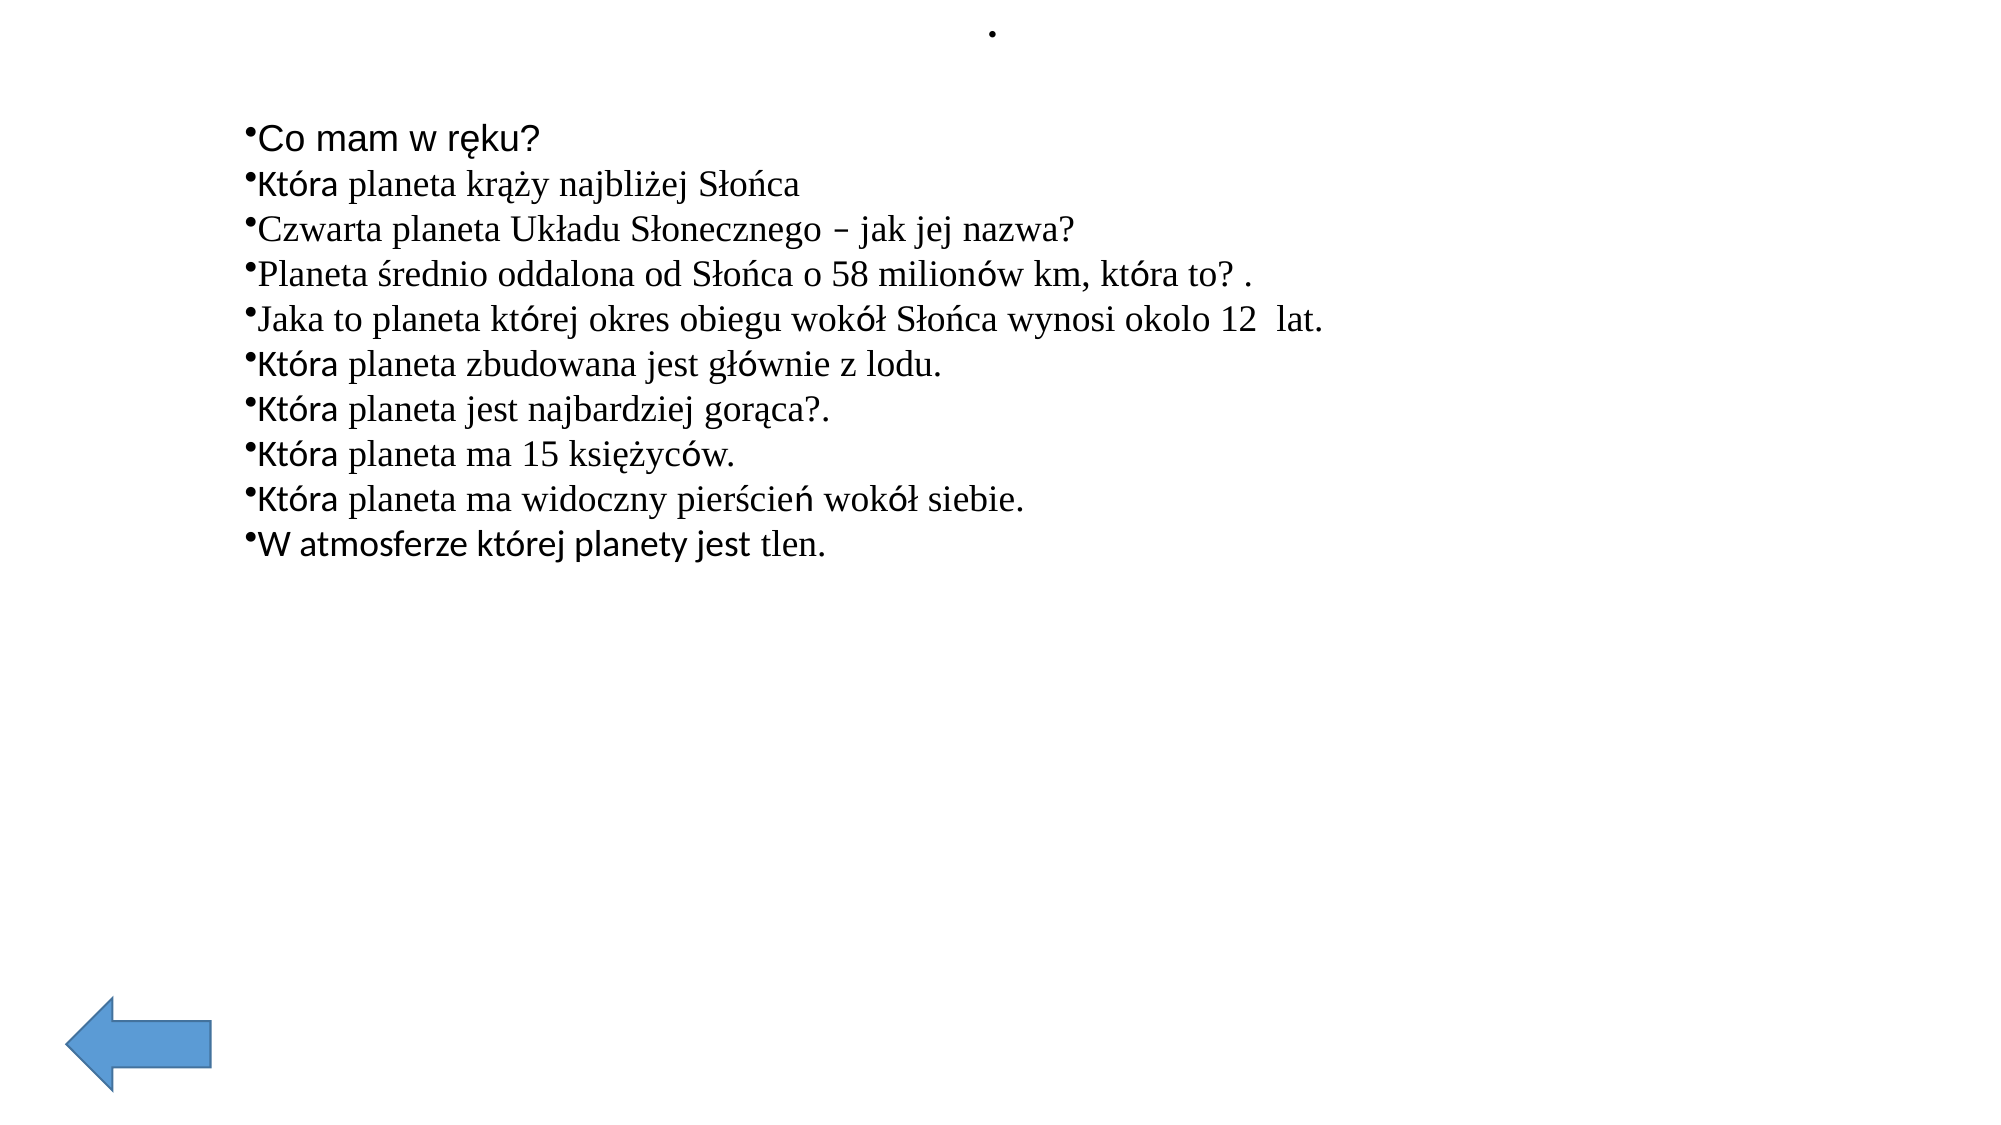

Co mam w ręku?
Która planeta krąży najbliżej Słońca
Czwarta planeta Układu Słonecznego – jak jej nazwa?
Planeta średnio oddalona od Słońca o 58 milionów km, która to? .
Jaka to planeta której okres obiegu wokół Słońca wynosi okolo 12  lat.
Która planeta zbudowana jest głównie z lodu.
Która planeta jest najbardziej gorąca?.
Która planeta ma 15 księżyców.
Która planeta ma widoczny pierścień wokół siebie.
W atmosferze której planety jest tlen.